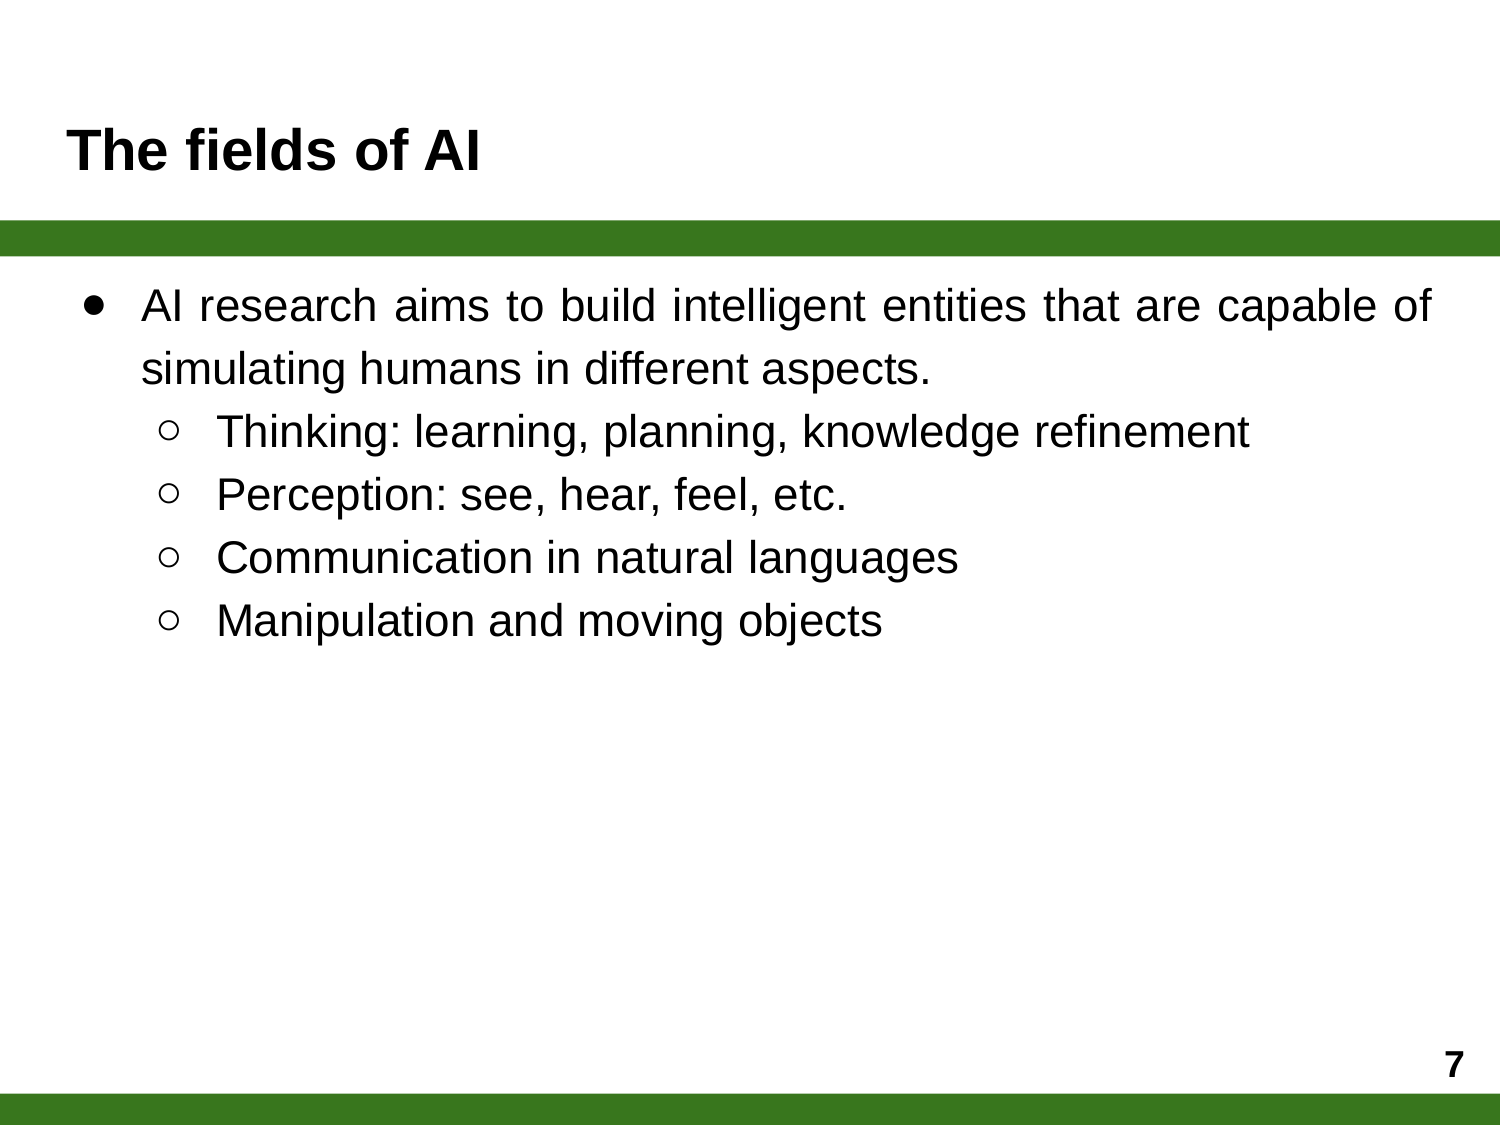

# The fields of AI
AI research aims to build intelligent entities that are capable of simulating humans in different aspects.
Thinking: learning, planning, knowledge refinement
Perception: see, hear, feel, etc.
Communication in natural languages
Manipulation and moving objects

7